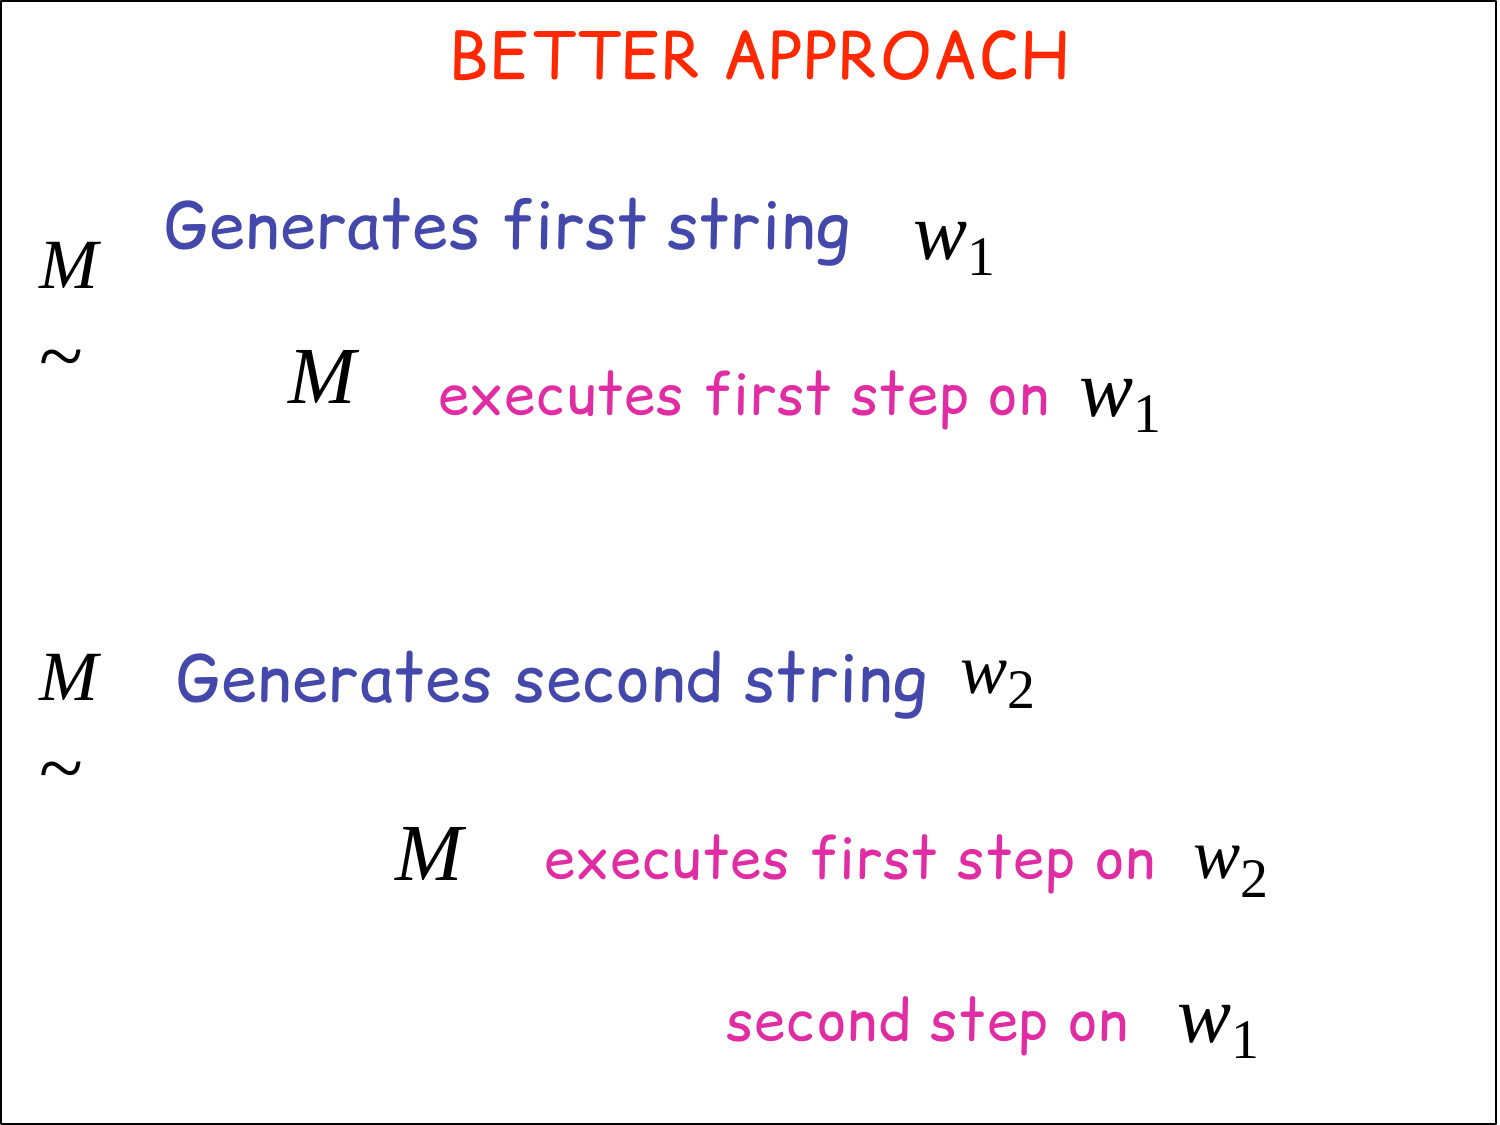

BETTER APPROACH
M~
w1
Generates first string
executes first step on w1
M
M~
Generates second string w2
M	executes first step on  w2
second step on w1